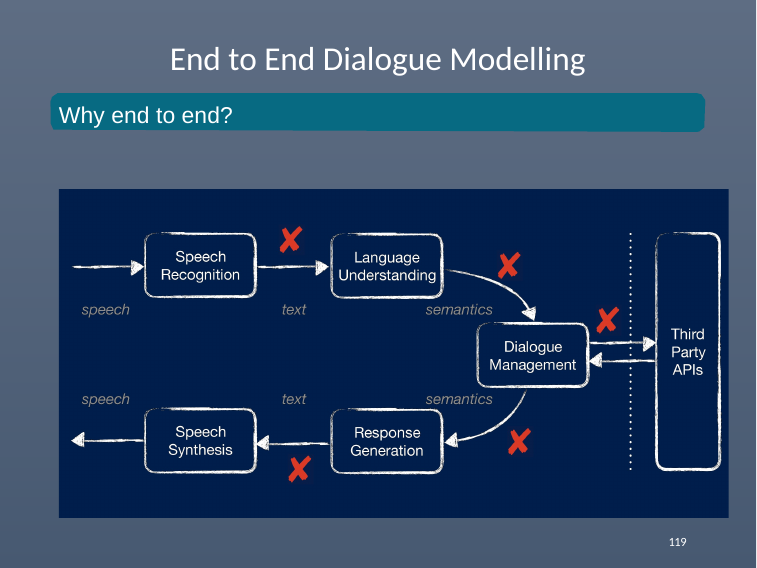

# End to End Dialogue Modelling

Why end to end?

119